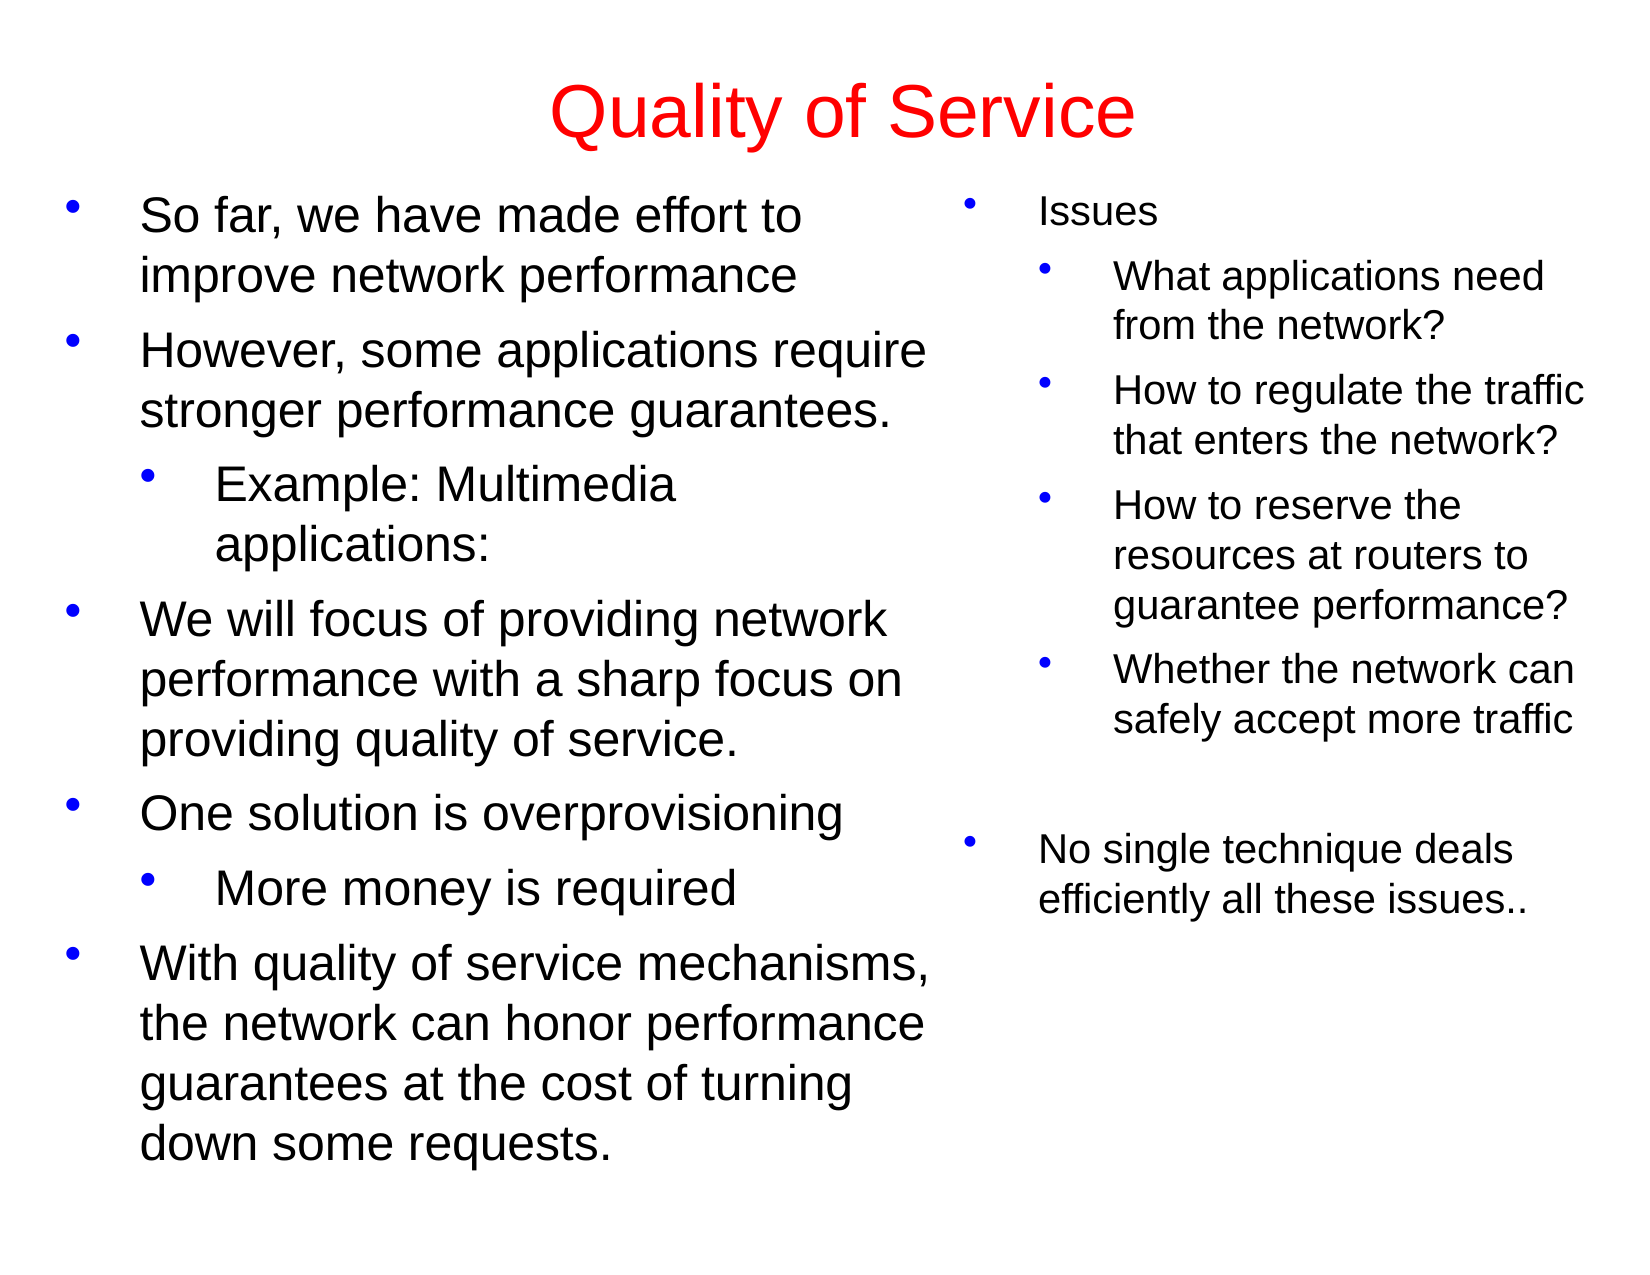

# Quality of Service
So far, we have made effort to improve network performance
However, some applications require stronger performance guarantees.
Example: Multimedia applications:
We will focus of providing network performance with a sharp focus on providing quality of service.
One solution is overprovisioning
More money is required
With quality of service mechanisms, the network can honor performance guarantees at the cost of turning down some requests.
Issues
What applications need from the network?
How to regulate the traffic that enters the network?
How to reserve the resources at routers to guarantee performance?
Whether the network can safely accept more traffic

No single technique deals efficiently all these issues..